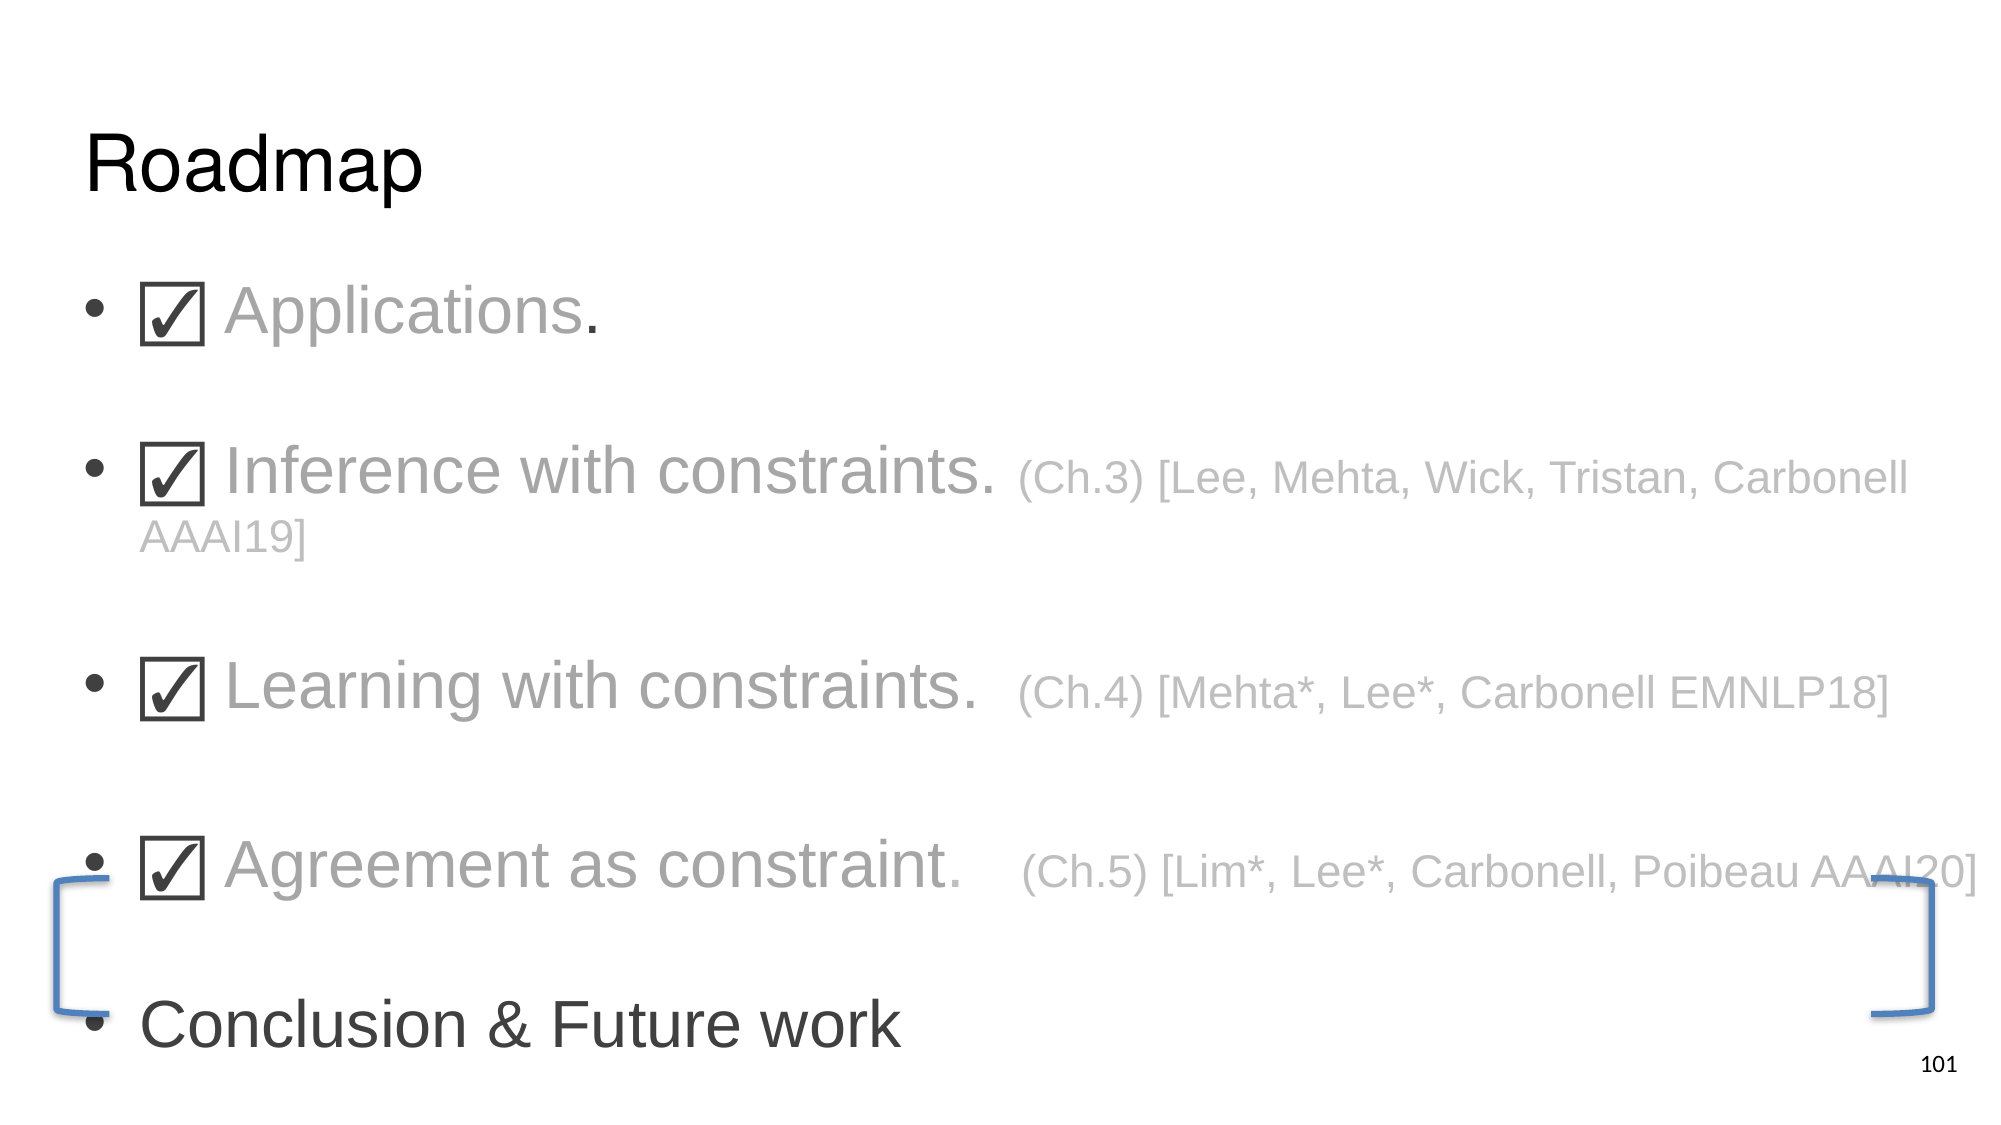

# Roadmap
☑ Applications.

☑ Inference with constraints. (Ch.3) [Lee, Mehta, Wick, Tristan, Carbonell AAAI19]

☑ Learning with constraints.  (Ch.4) [Mehta*, Lee*, Carbonell EMNLP18]

☑ Agreement as constraint.   (Ch.5) [Lim*, Lee*, Carbonell, Poibeau AAAI20]

Conclusion & Future work

101